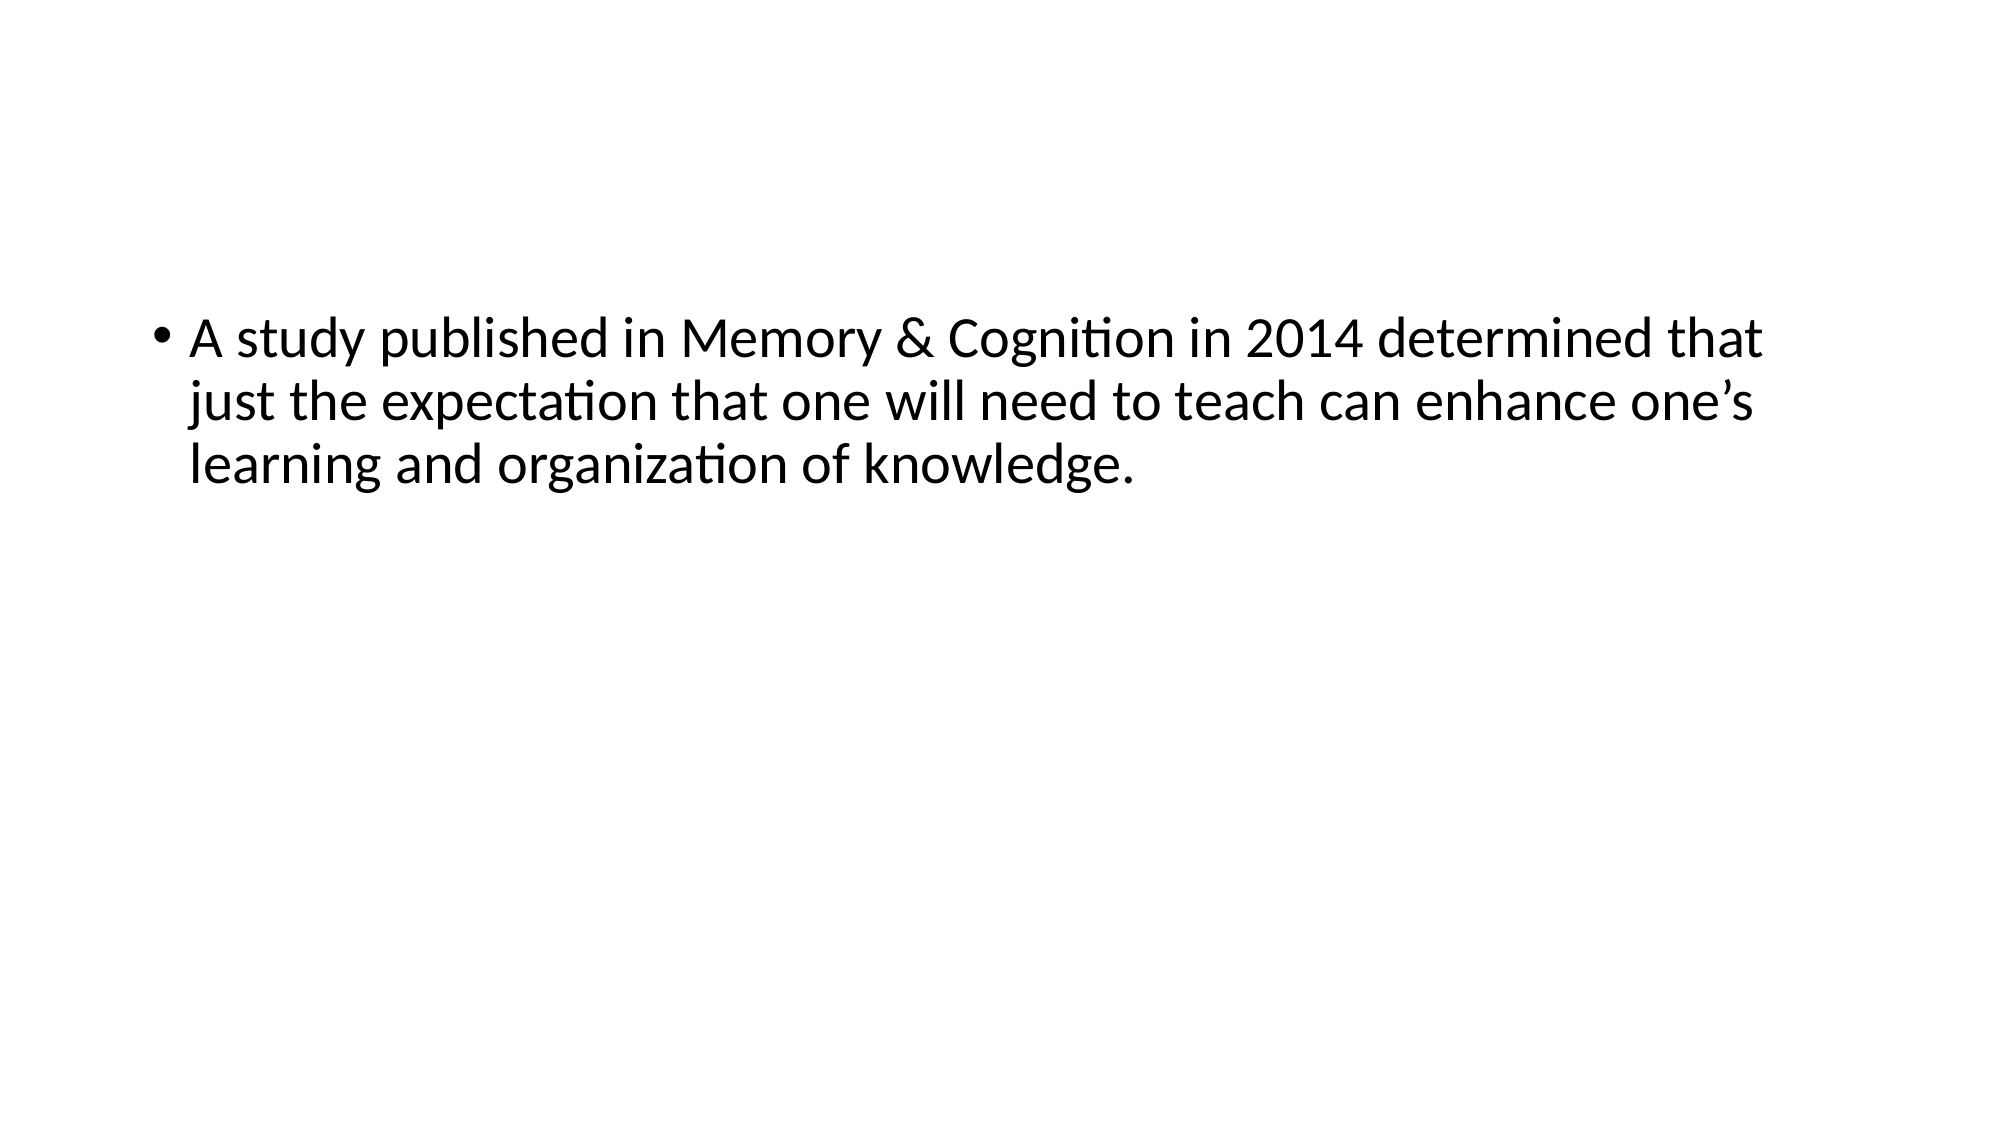

#
A study published in Memory & Cognition in 2014 determined that just the expectation that one will need to teach can enhance one’s learning and organization of knowledge.